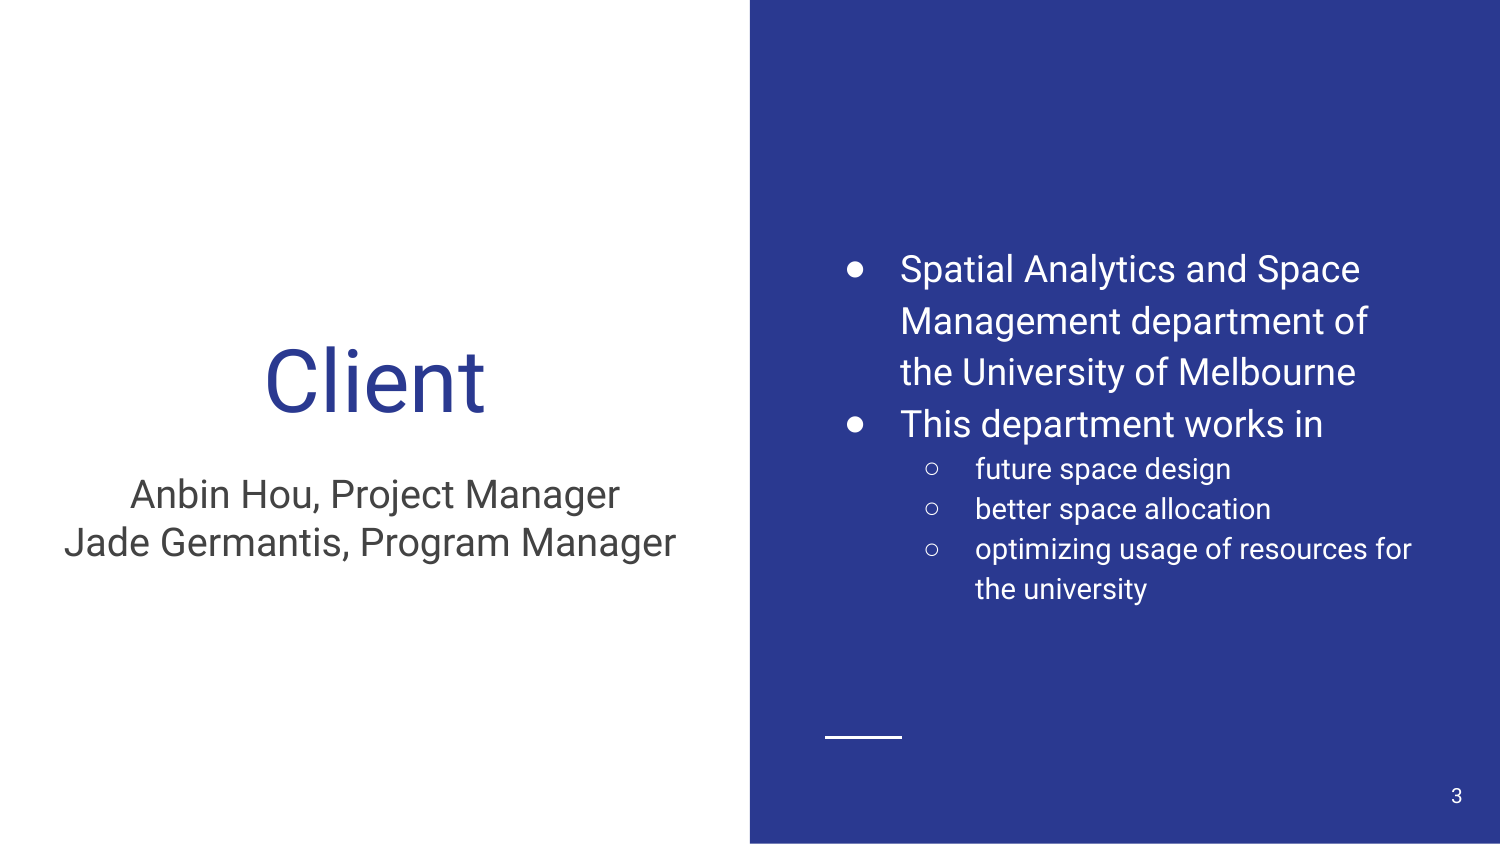

Spatial Analytics and Space Management department of the University of Melbourne
This department works in
future space design
better space allocation
optimizing usage of resources for the university
# Client
Anbin Hou, Project Manager
Jade Germantis, Program Manager
3